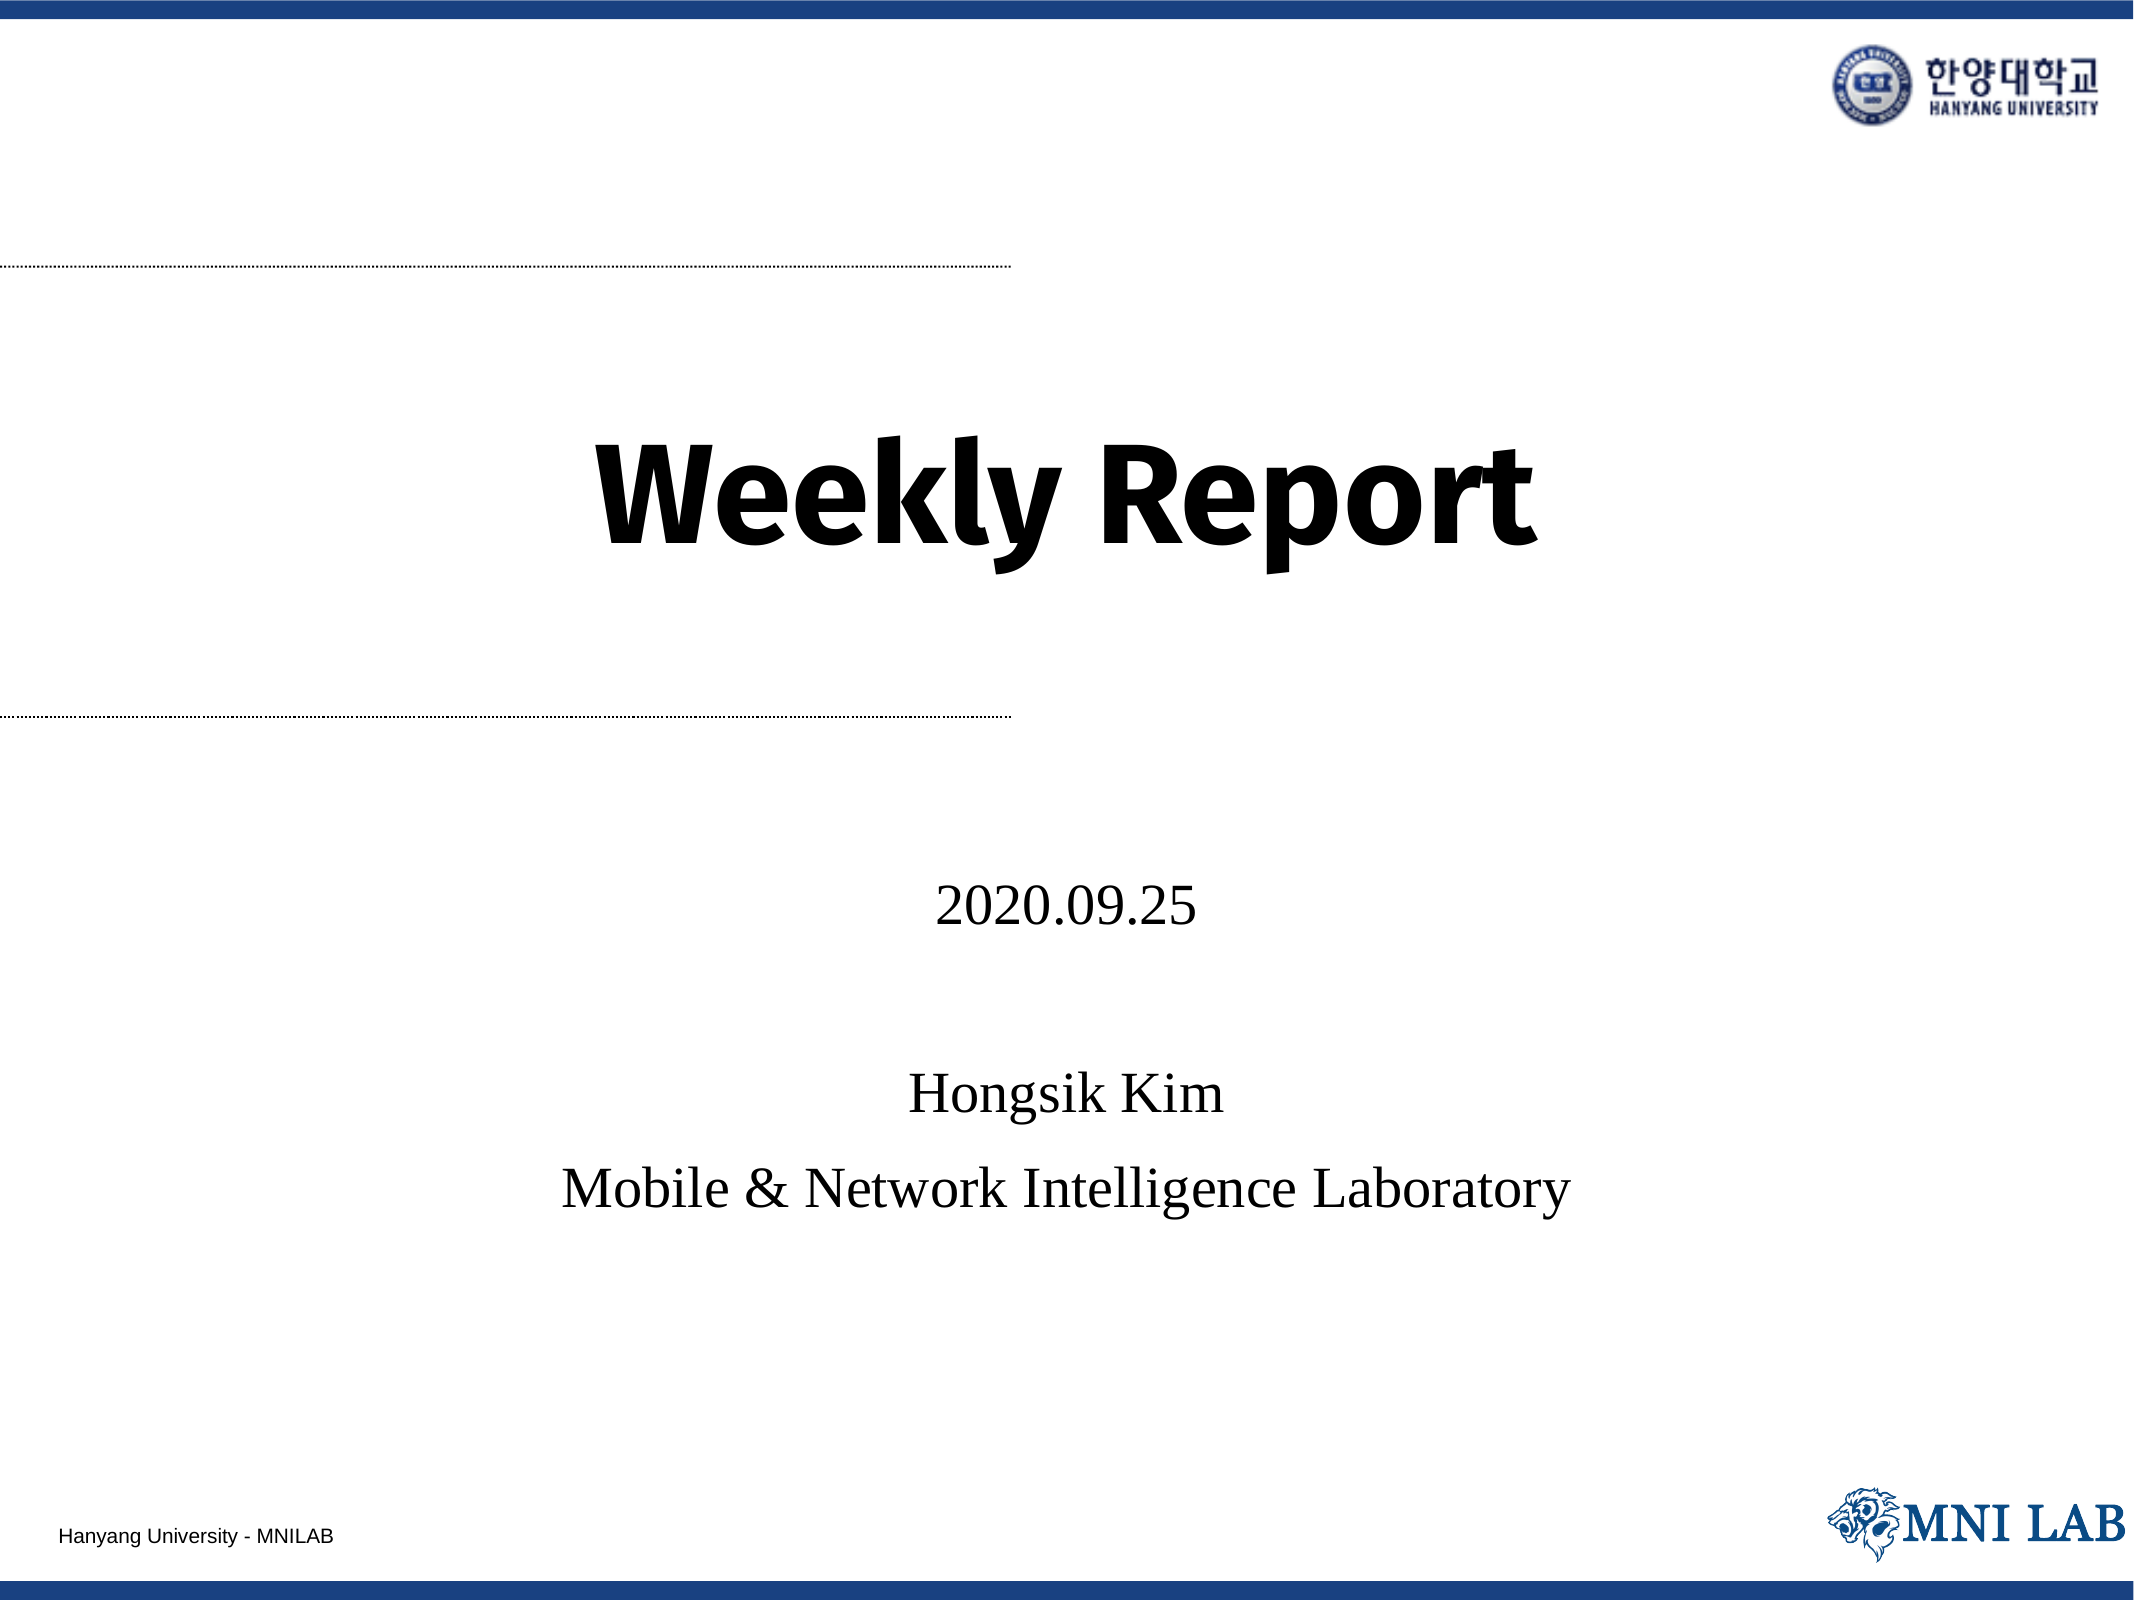

# Weekly Report
2020.09.25

Hongsik Kim
Mobile & Network Intelligence Laboratory